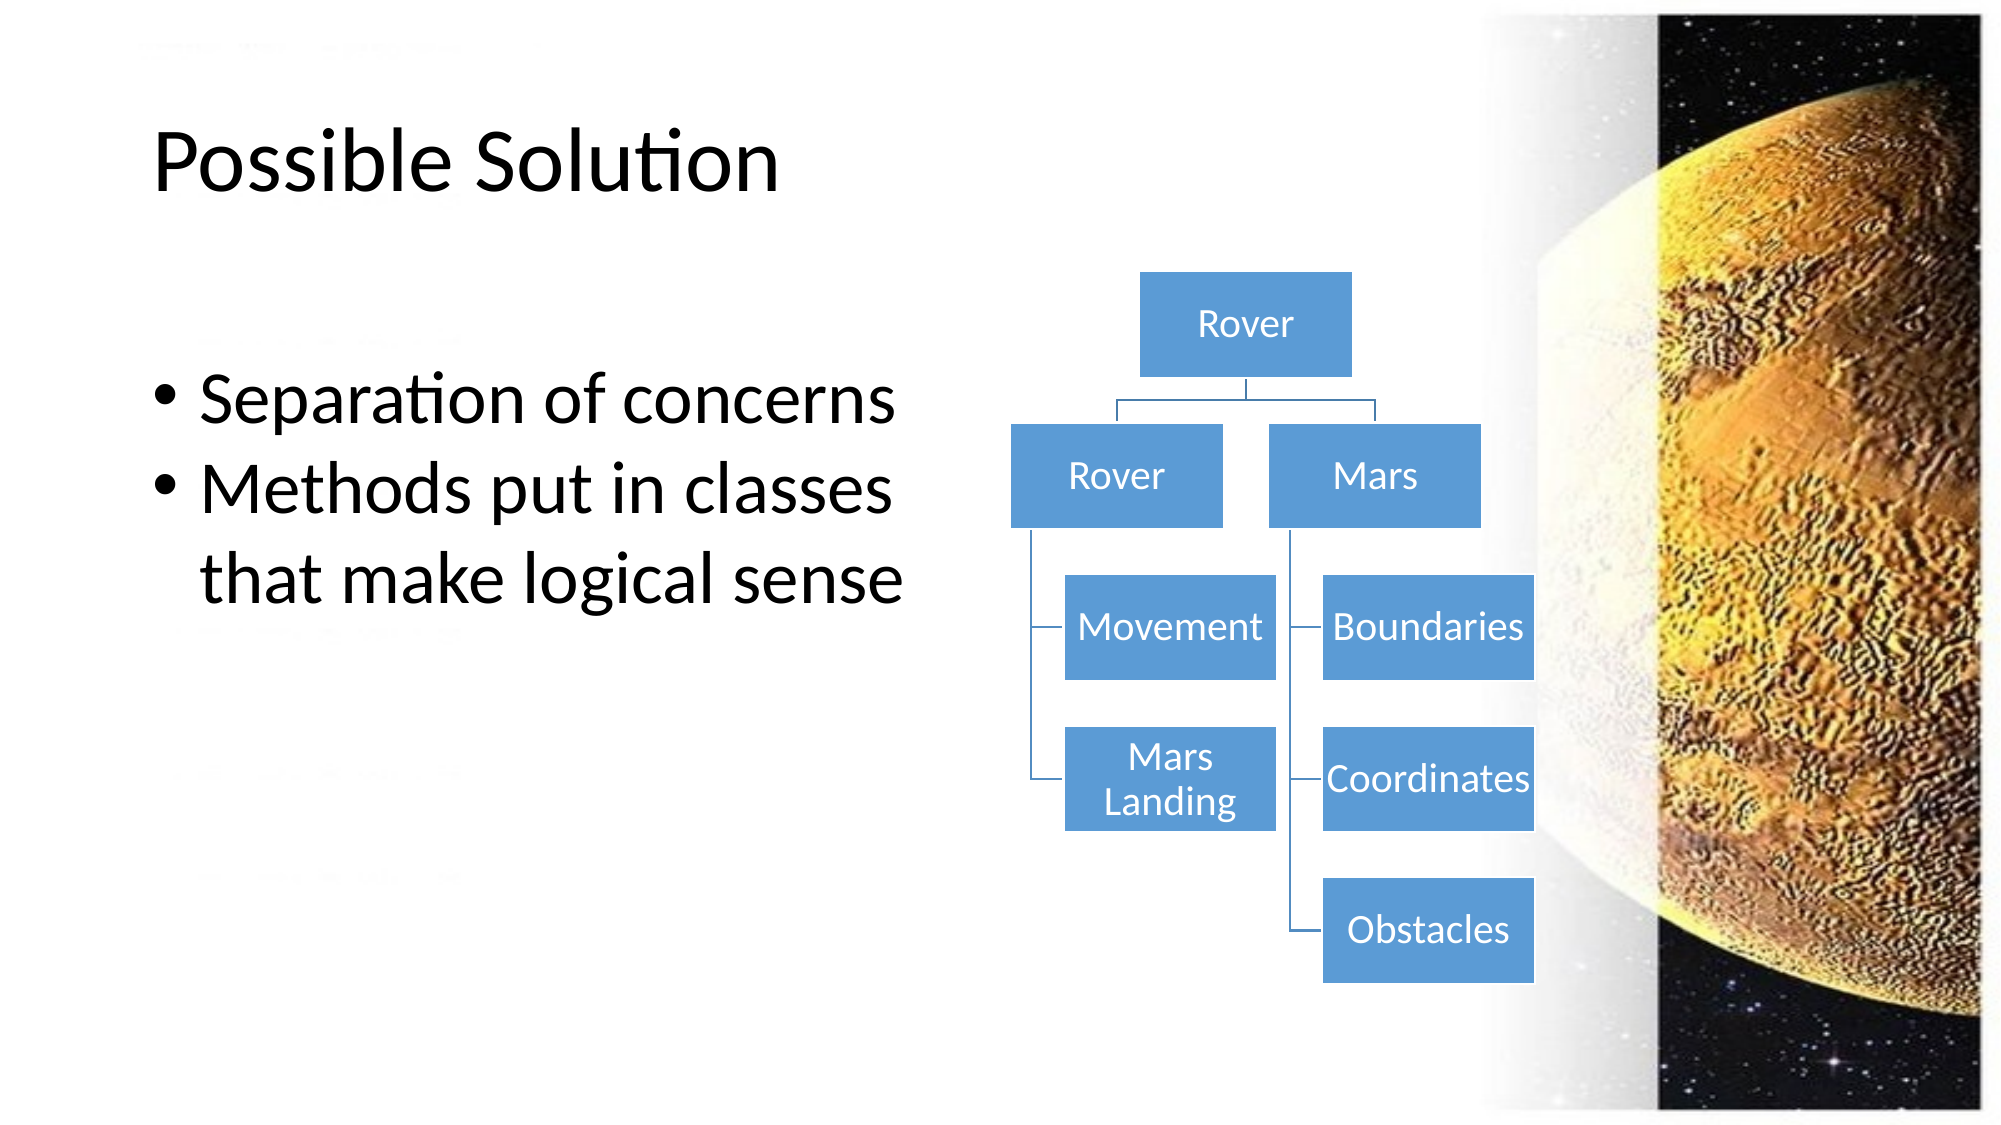

# Possible Solution
Rover
Rover
Movement
Mars Landing
Mars
Boundaries
Coordinates
Obstacles
Separation of concerns
Methods put in classes that make logical sense